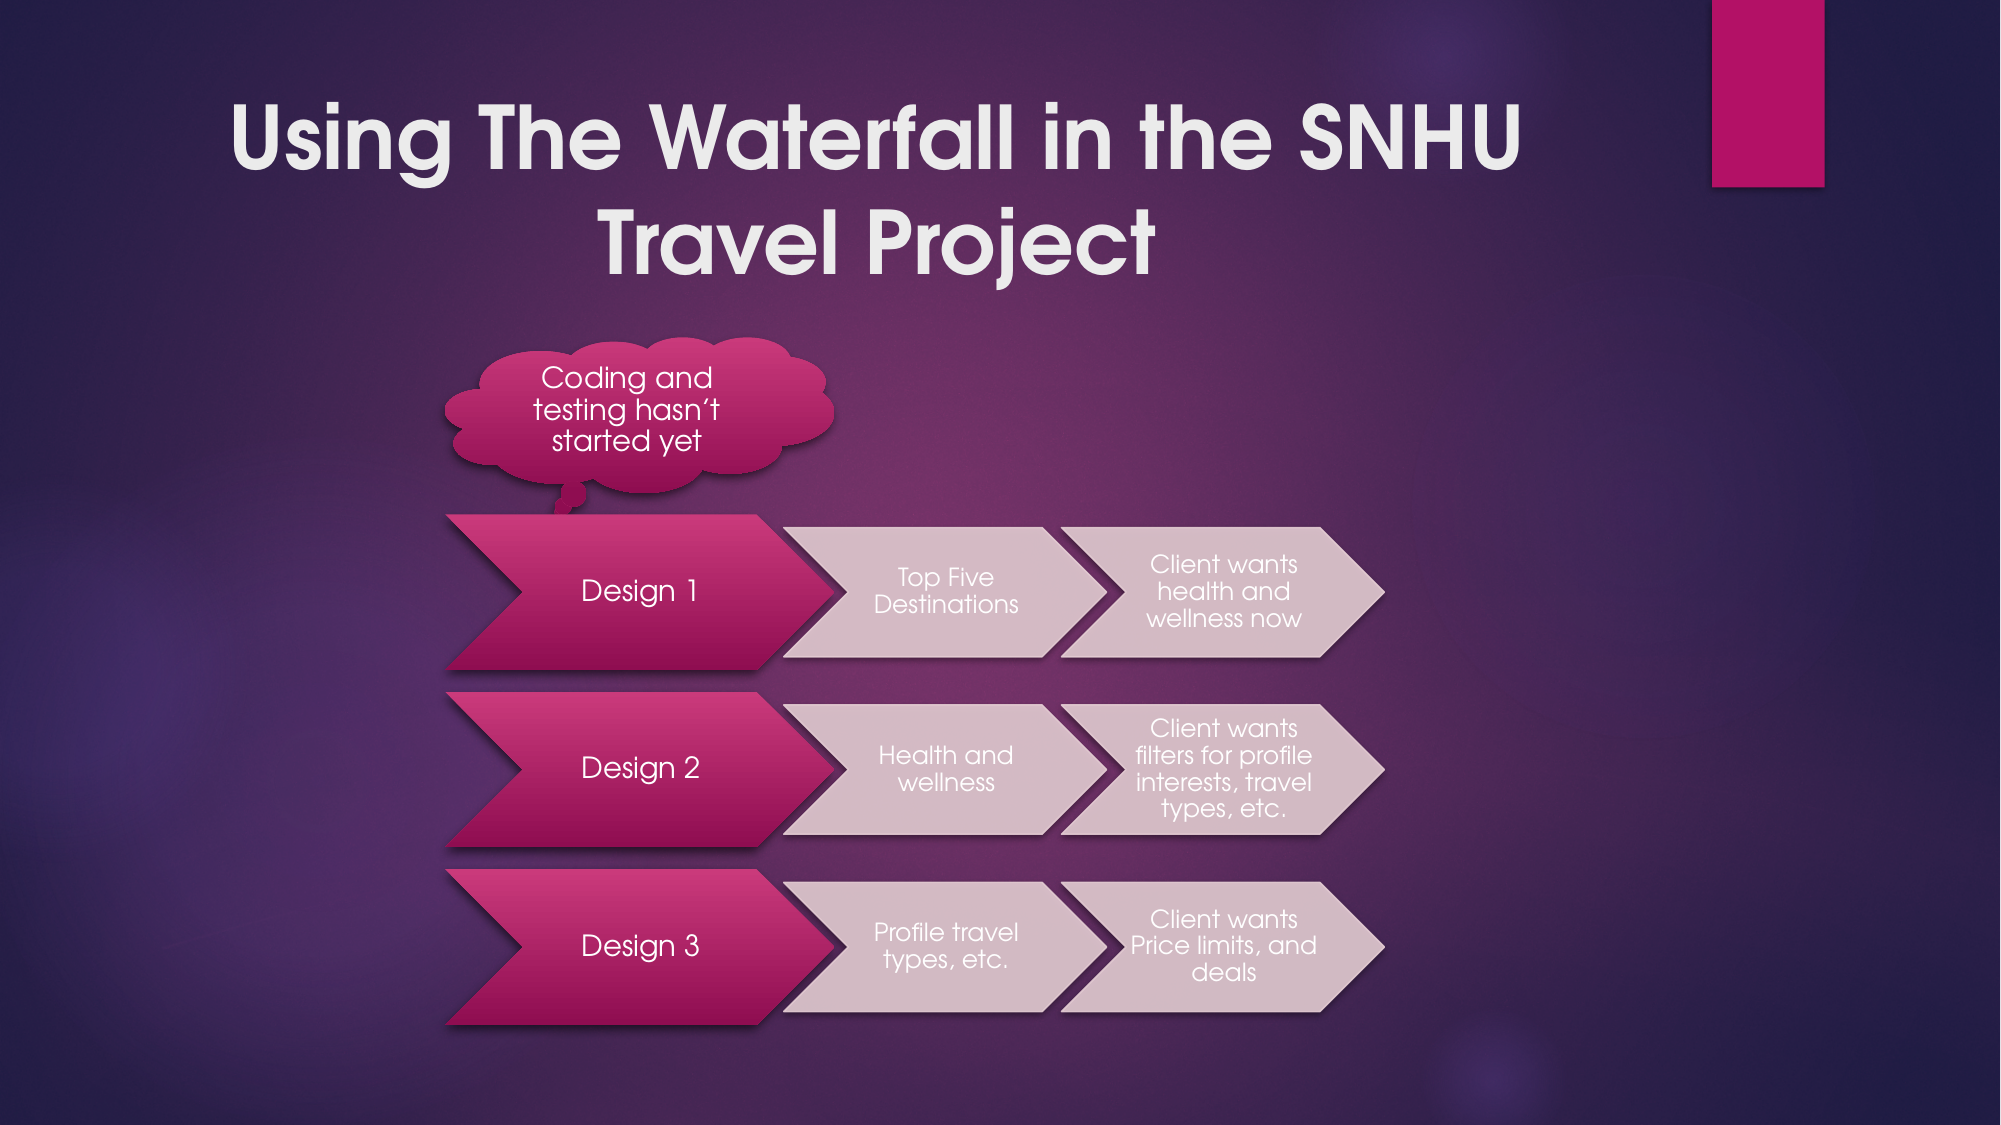

# Using The Waterfall in the SNHU Travel Project
Coding and testing hasn’t started yet
Design 1
Top Five Destinations
Client wants health and wellness now
Design 2
Health and wellness
Client wants filters for profile interests, travel types, etc.
Design 3
Profile travel types, etc.
Client wants Price limits, and deals